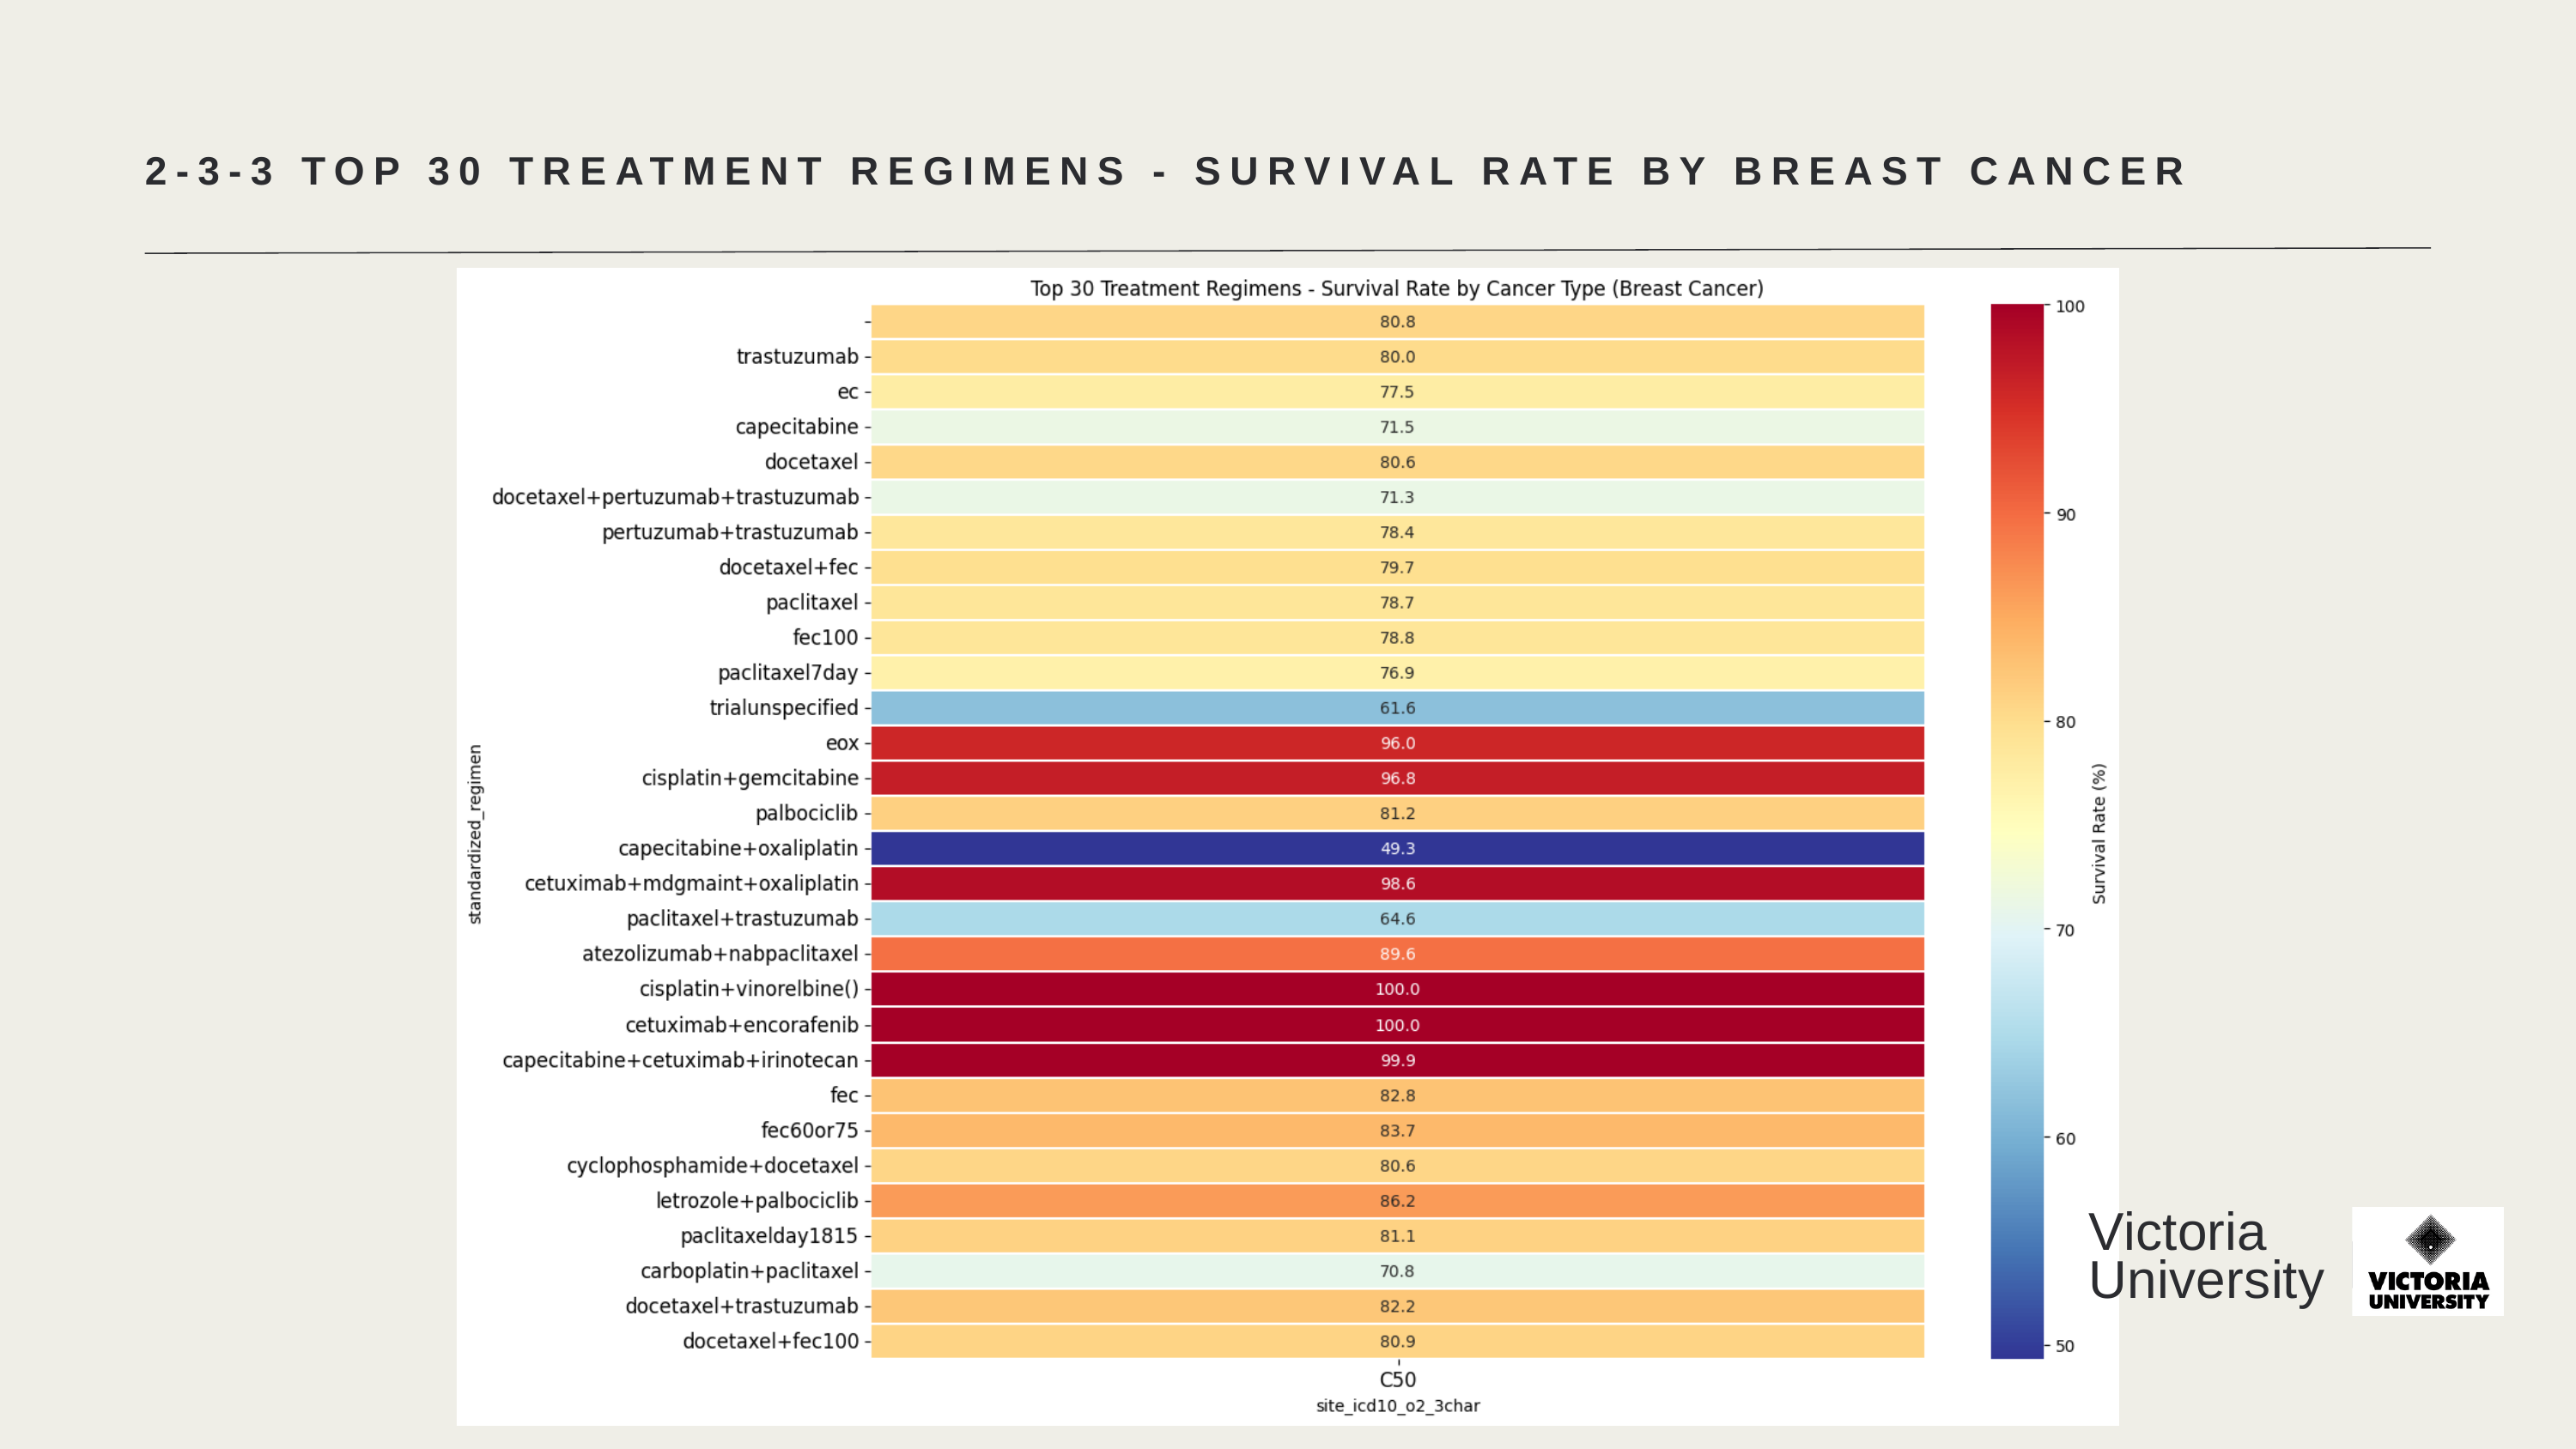

2-3-3 TOP 30 TREATMENT REGIMENS - SURVIVAL RATE BY BREAST CANCER

Victoria
University